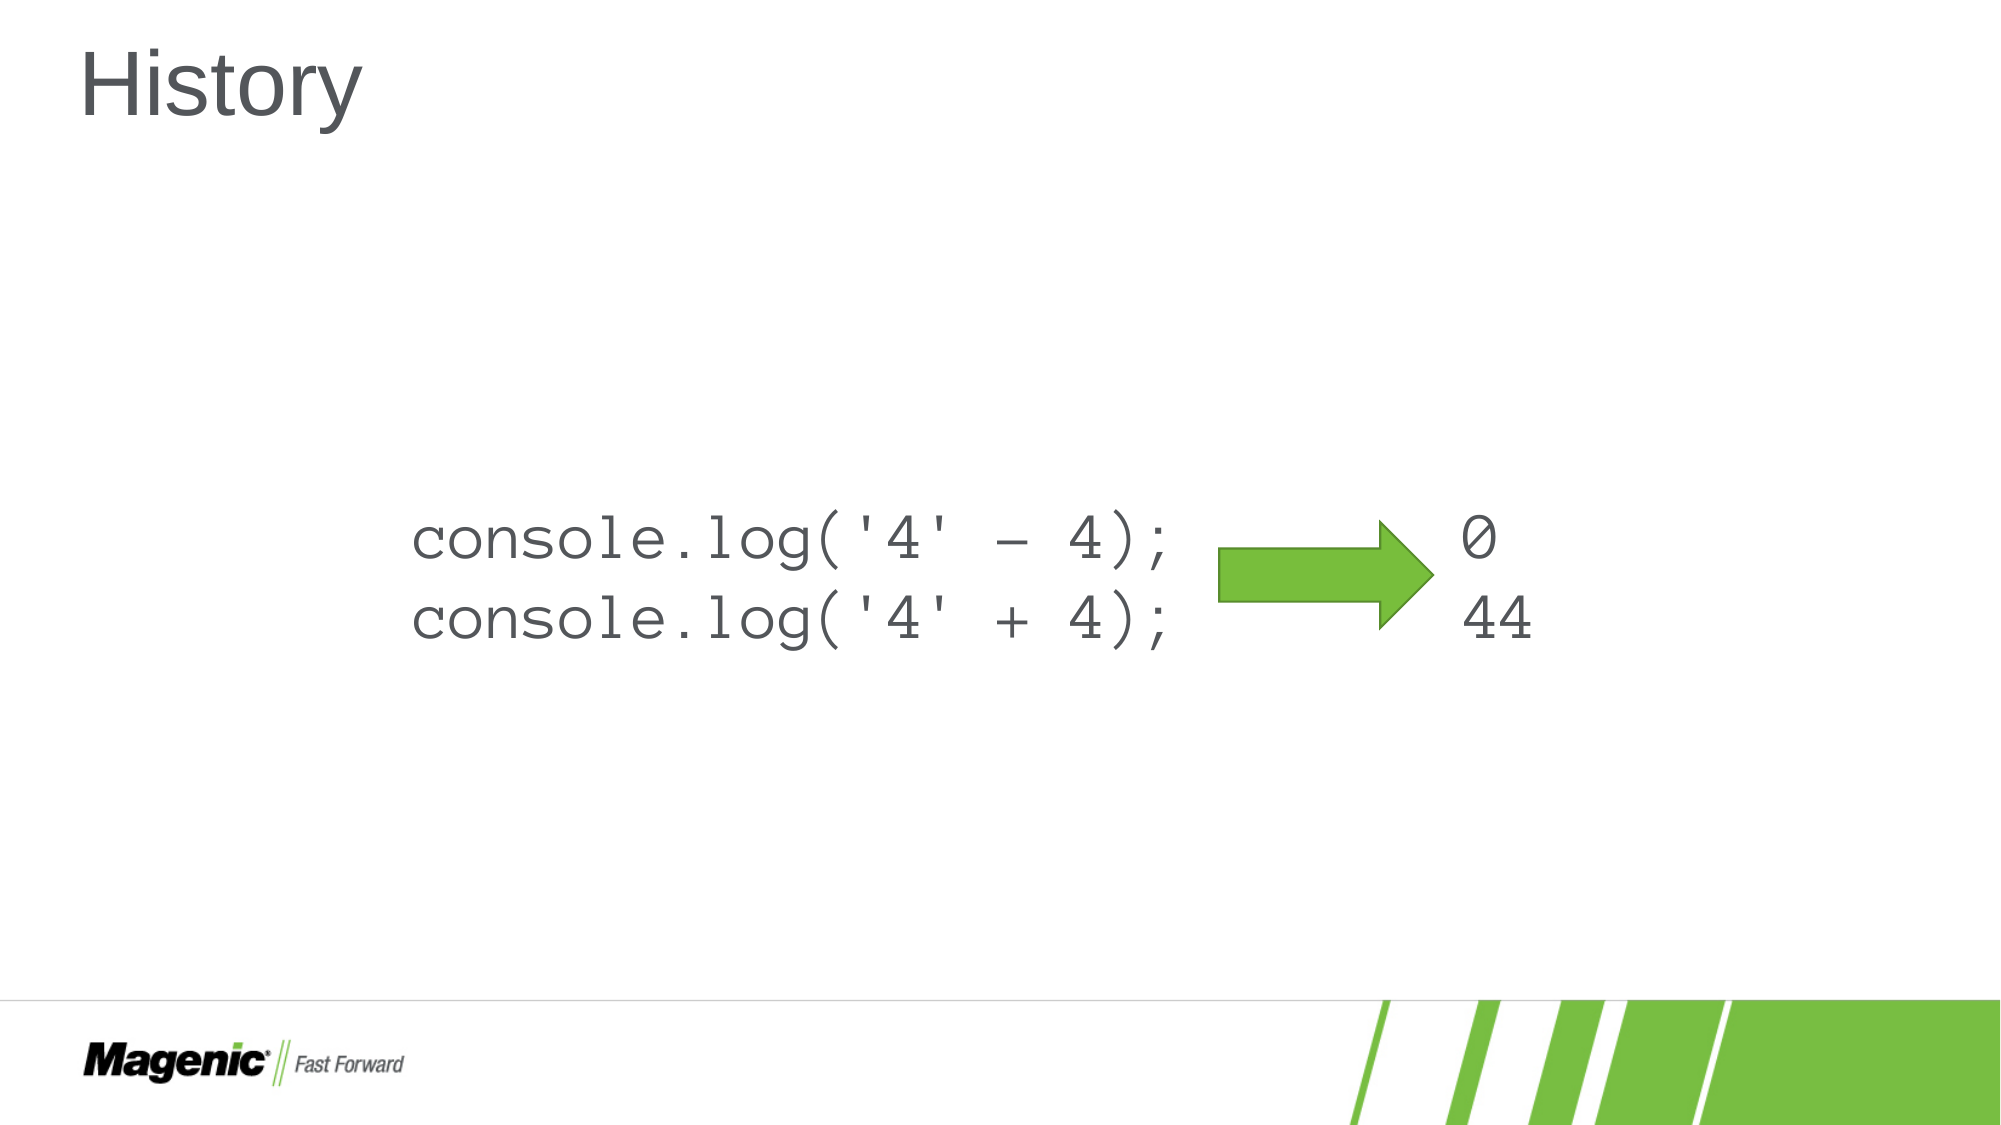

# History
0
44
console.log('4' - 4);
console.log('4' + 4);